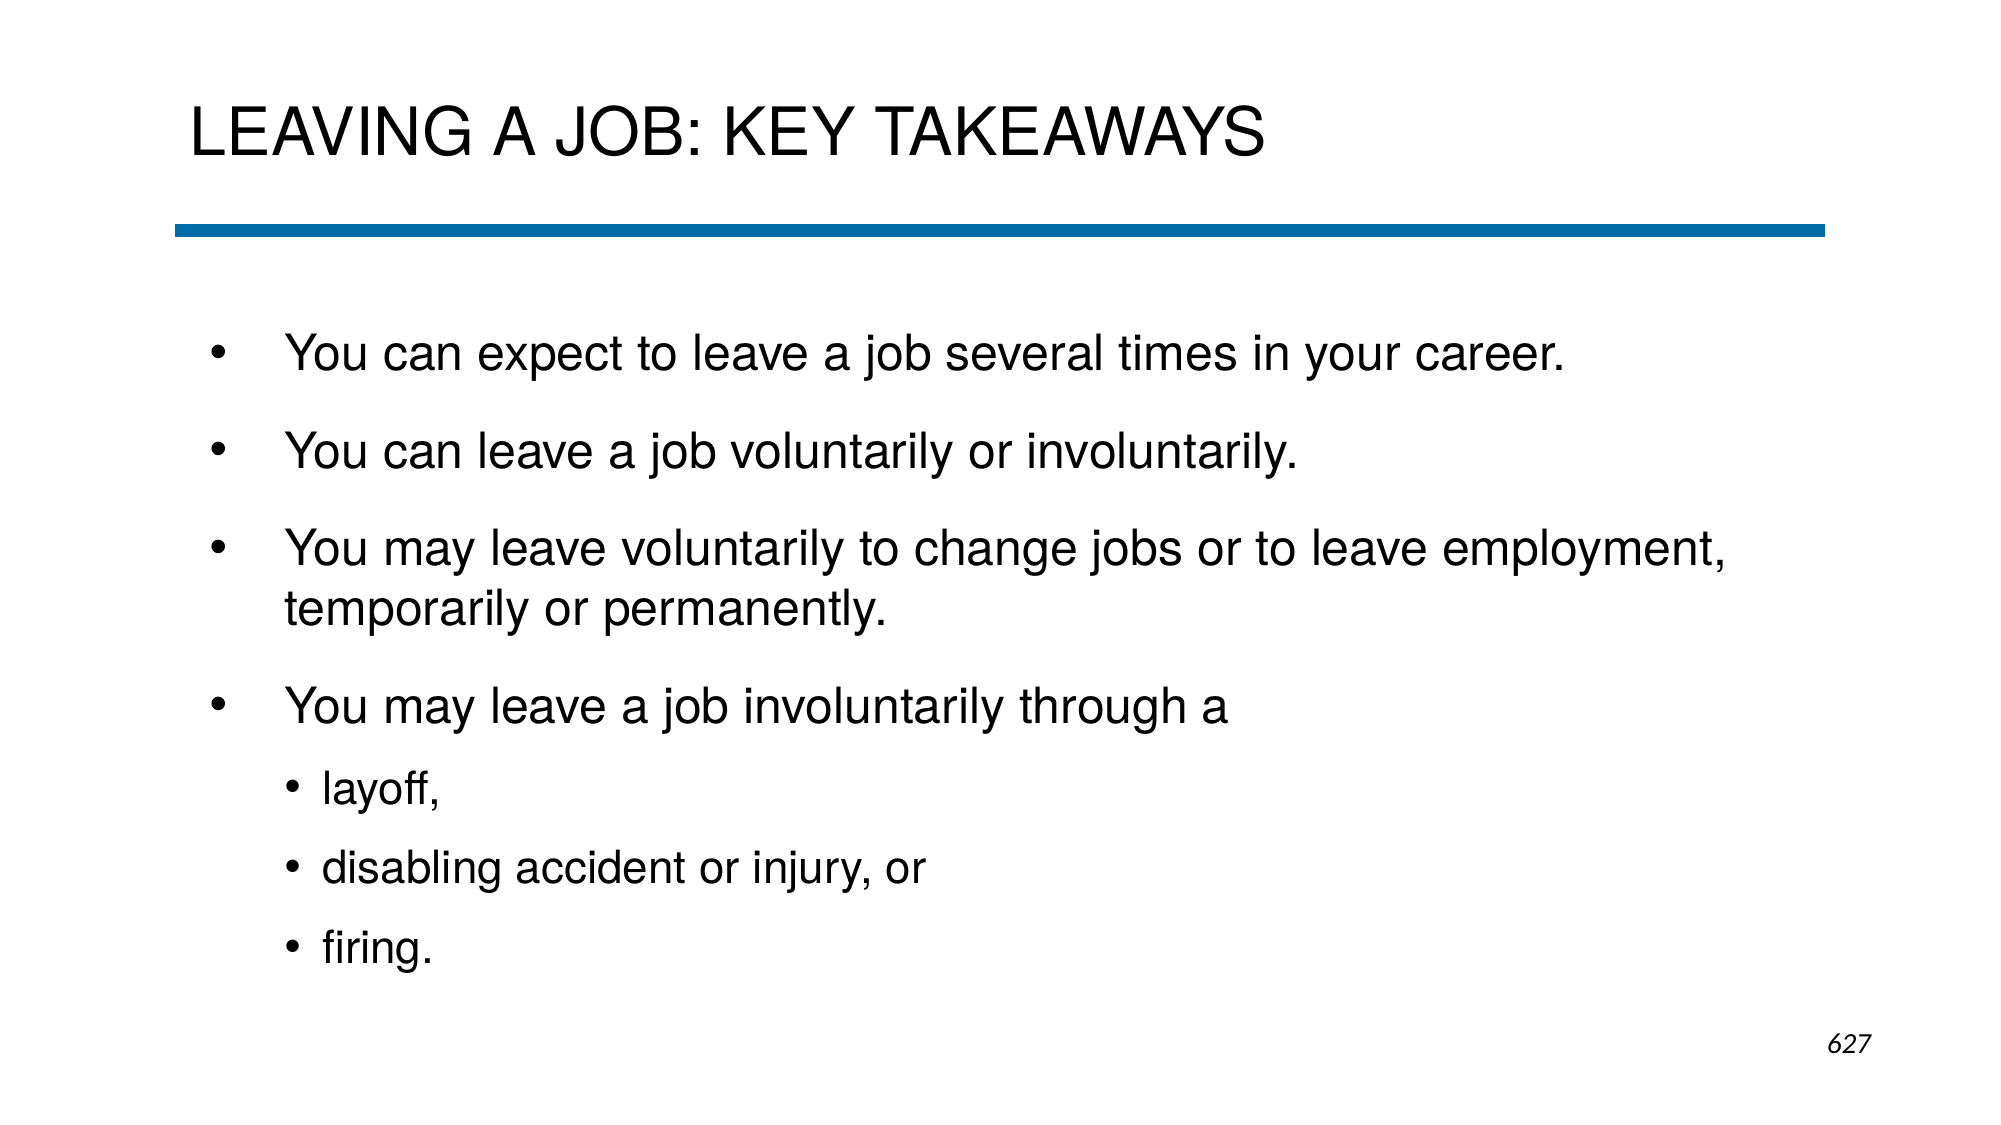

# Leaving a job: key takeaways
You can expect to leave a job several times in your career.
You can leave a job voluntarily or involuntarily.
You may leave voluntarily to change jobs or to leave employment, temporarily or permanently.
You may leave a job involuntarily through a
layoff,
disabling accident or injury, or
firing.
1-627